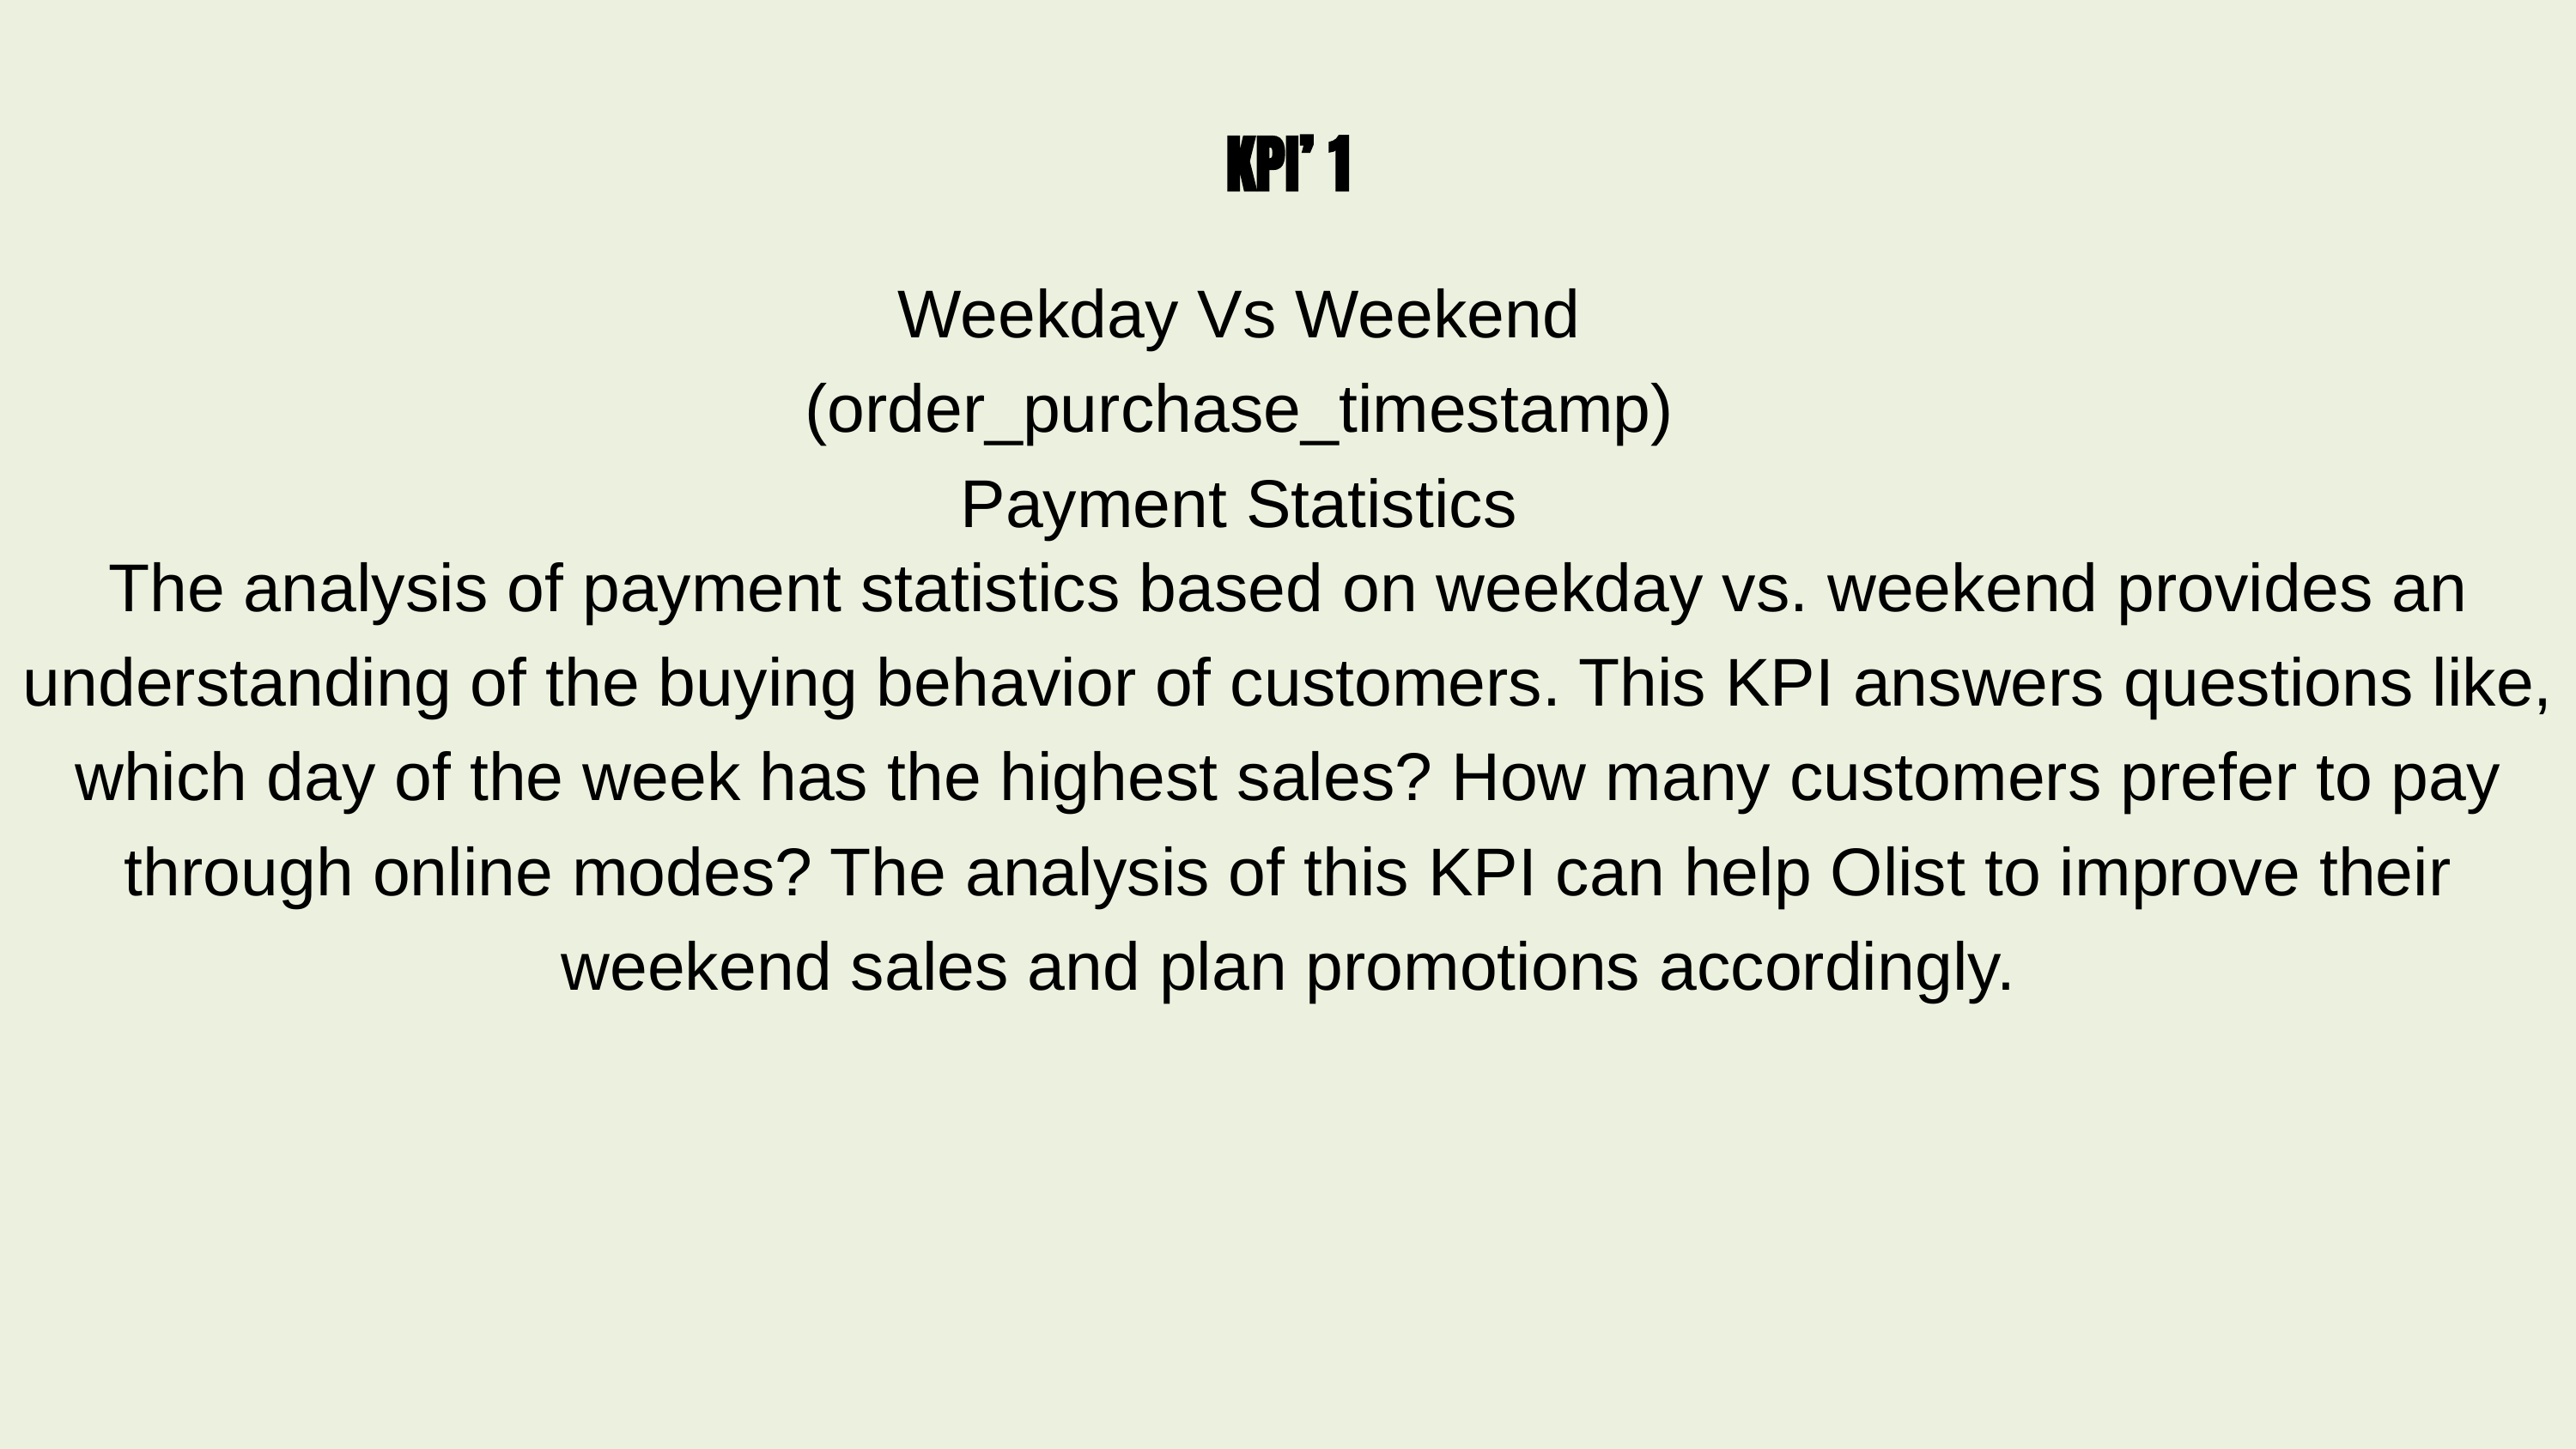

KPI’ 1
Weekday Vs Weekend
(order_purchase_timestamp) Payment Statistics
The analysis of payment statistics based on weekday vs. weekend provides an understanding of the buying behavior of customers. This KPI answers questions like, which day of the week has the highest sales? How many customers prefer to pay through online modes? The analysis of this KPI can help Olist to improve their weekend sales and plan promotions accordingly.